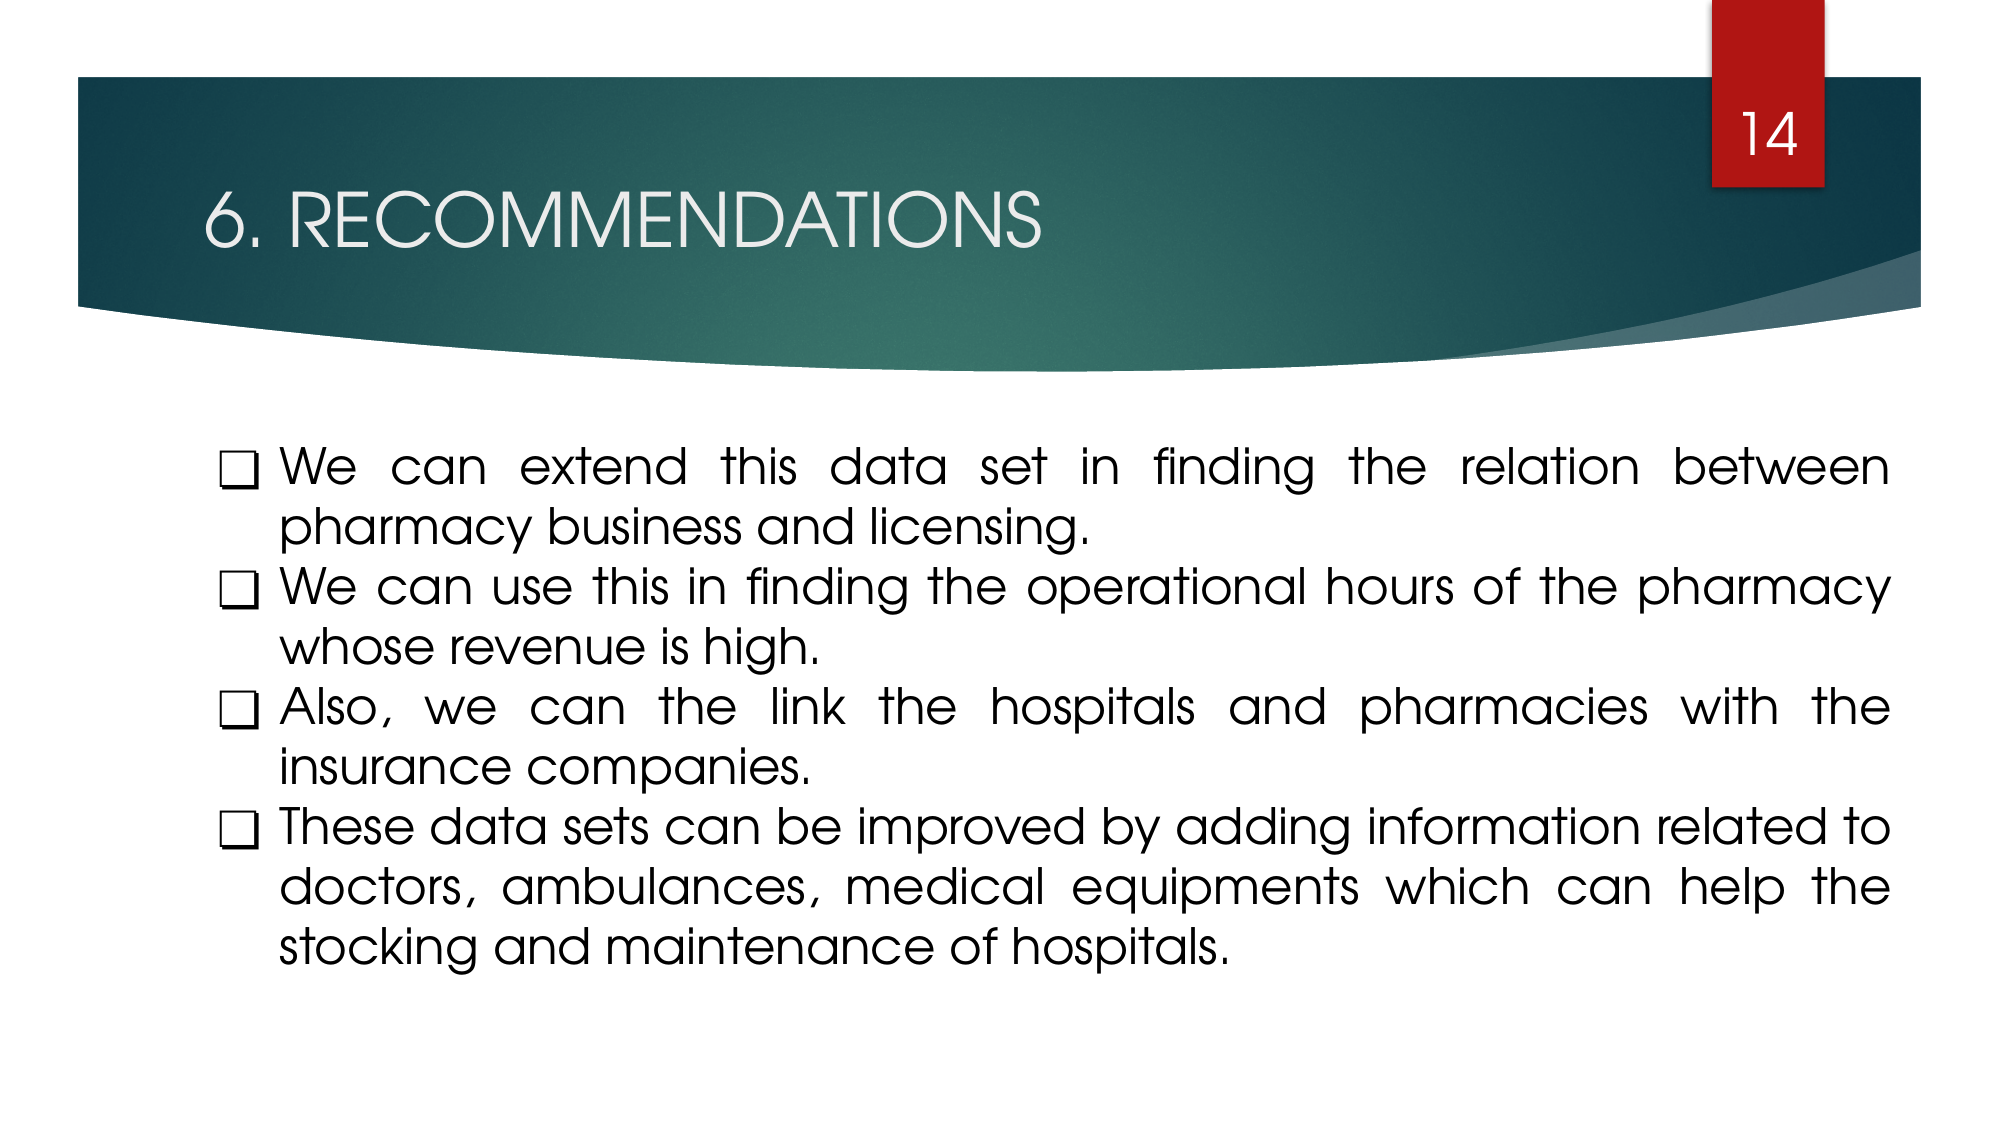

14
# 6. RECOMMENDATIONS
We can extend this data set in finding the relation between pharmacy business and licensing.
We can use this in finding the operational hours of the pharmacy whose revenue is high.
Also, we can the link the hospitals and pharmacies with the insurance companies.
These data sets can be improved by adding information related to doctors, ambulances, medical equipments which can help the stocking and maintenance of hospitals.